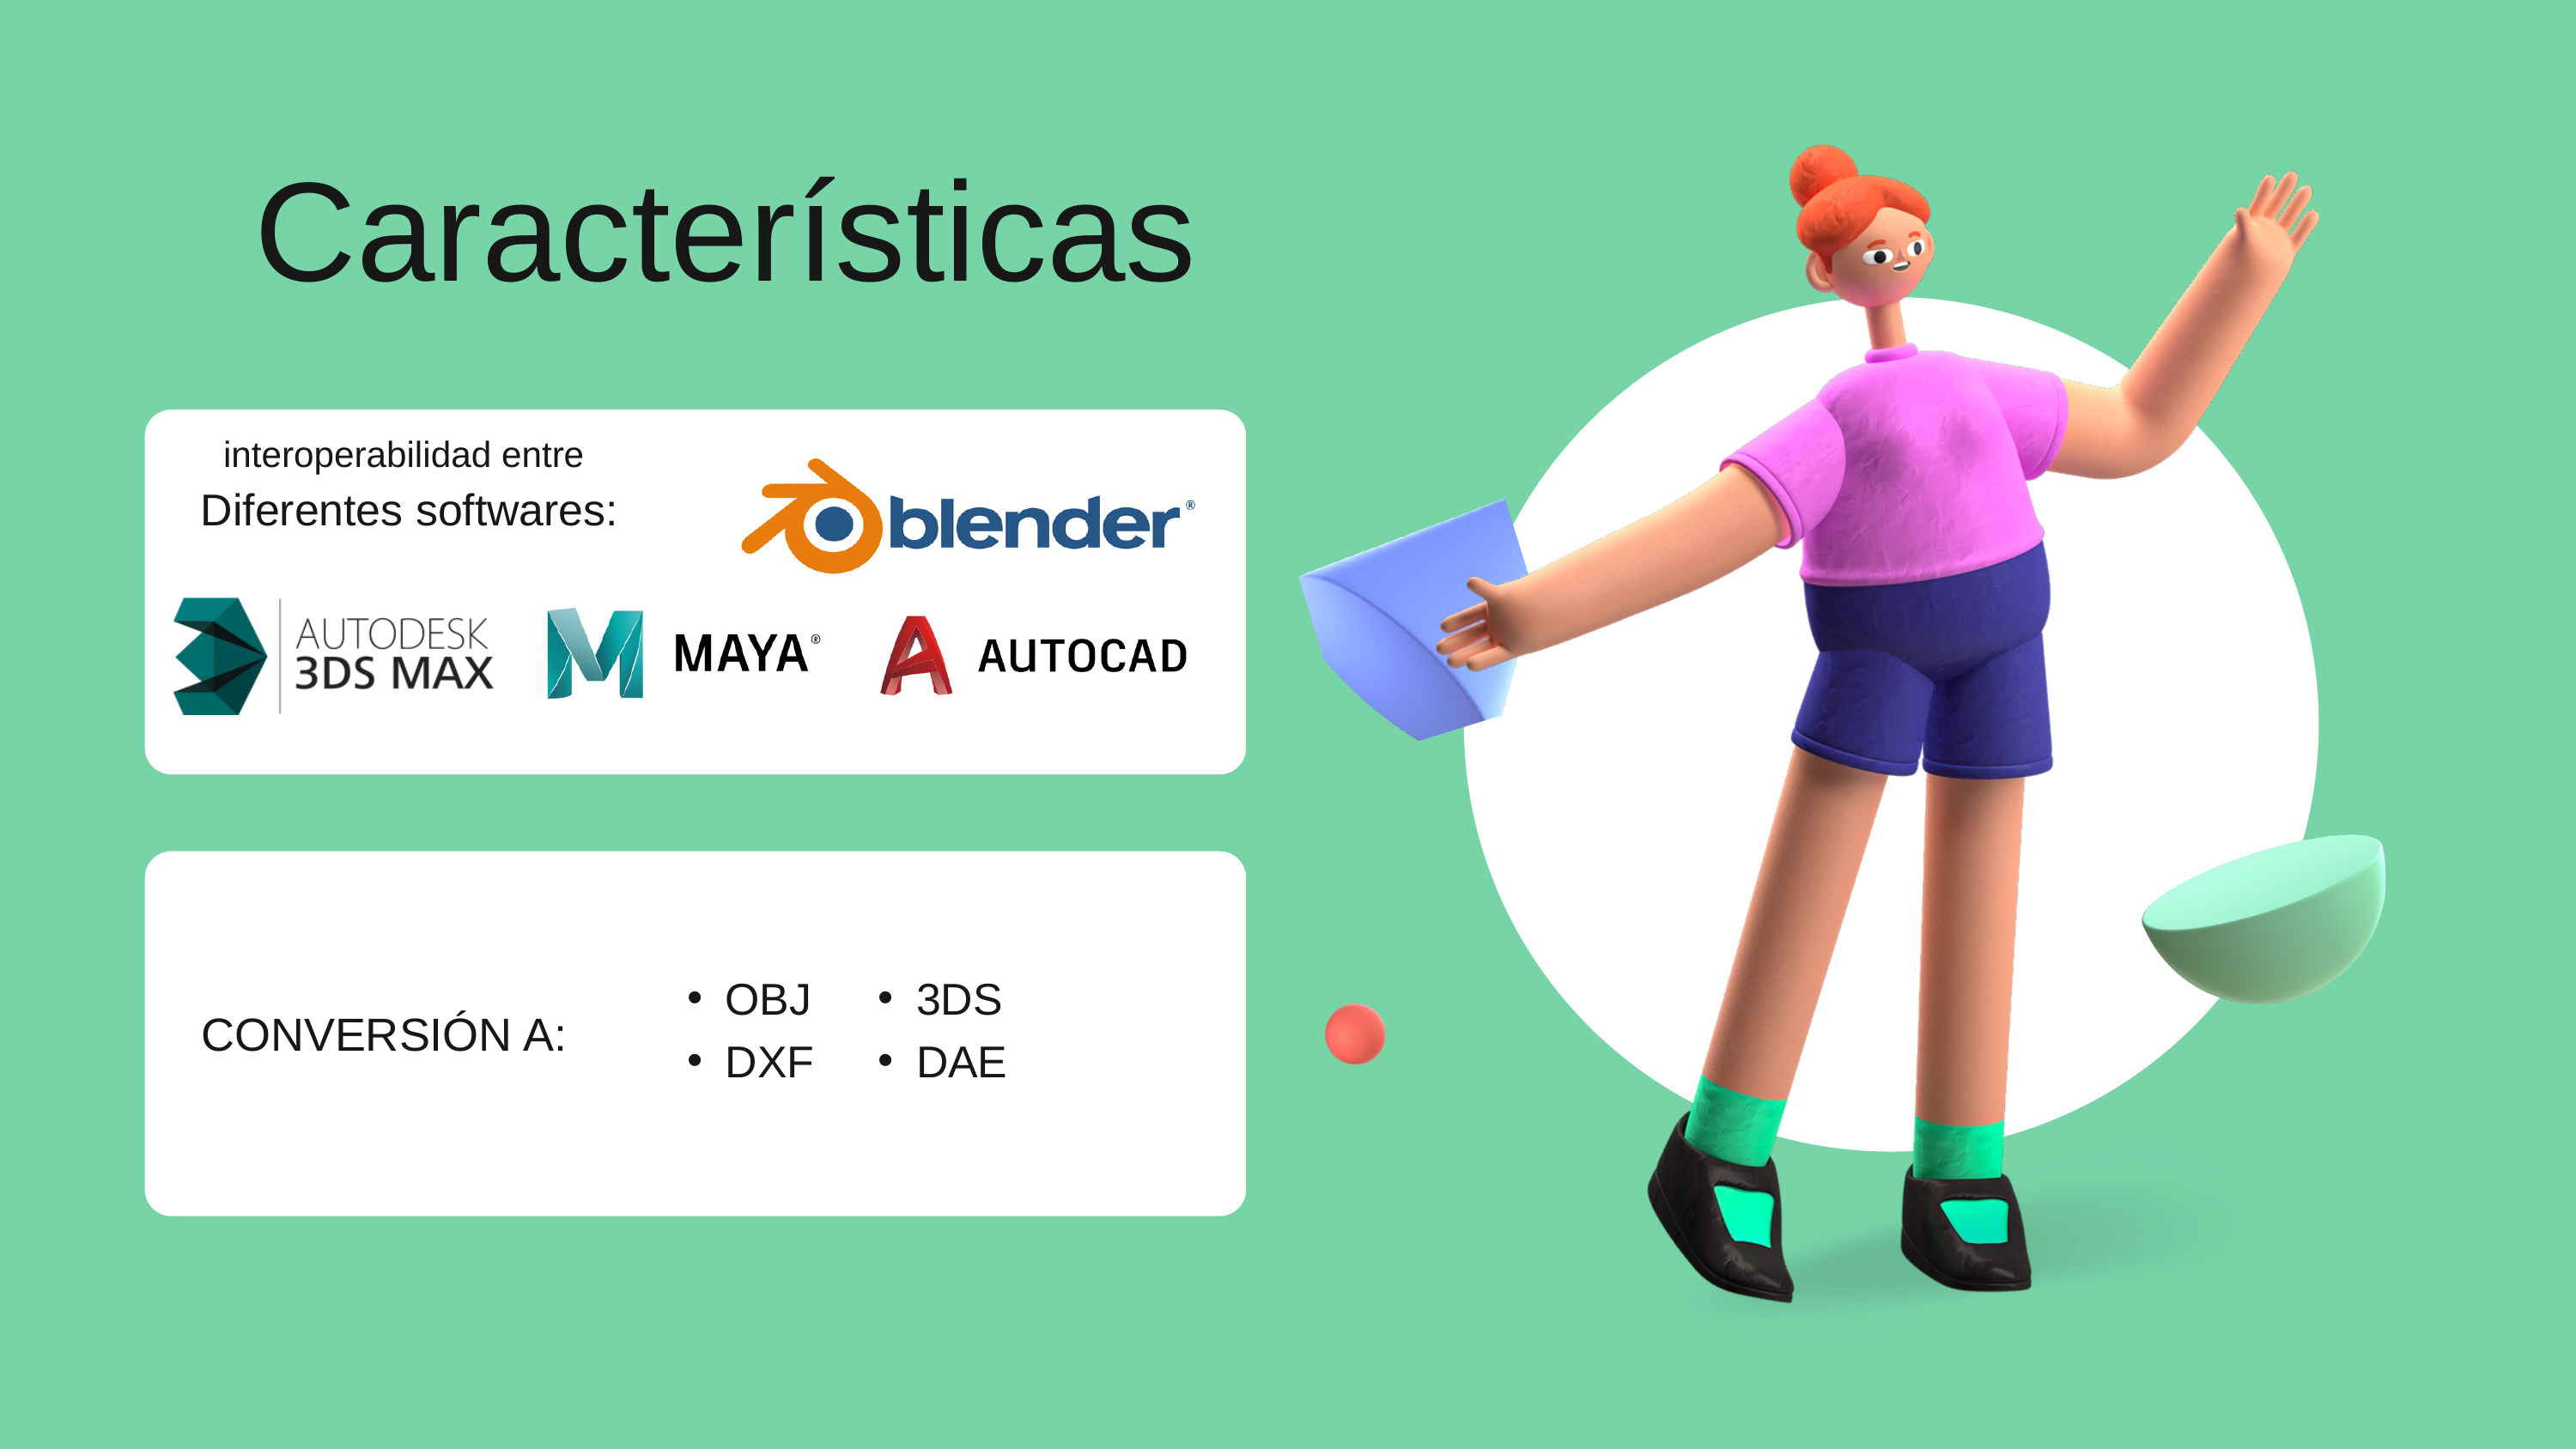

Características

interoperabilidad entre

Diferentes softwares:​

OBJ​
DXF​
3DS​
DAE
CONVERSIÓN A: